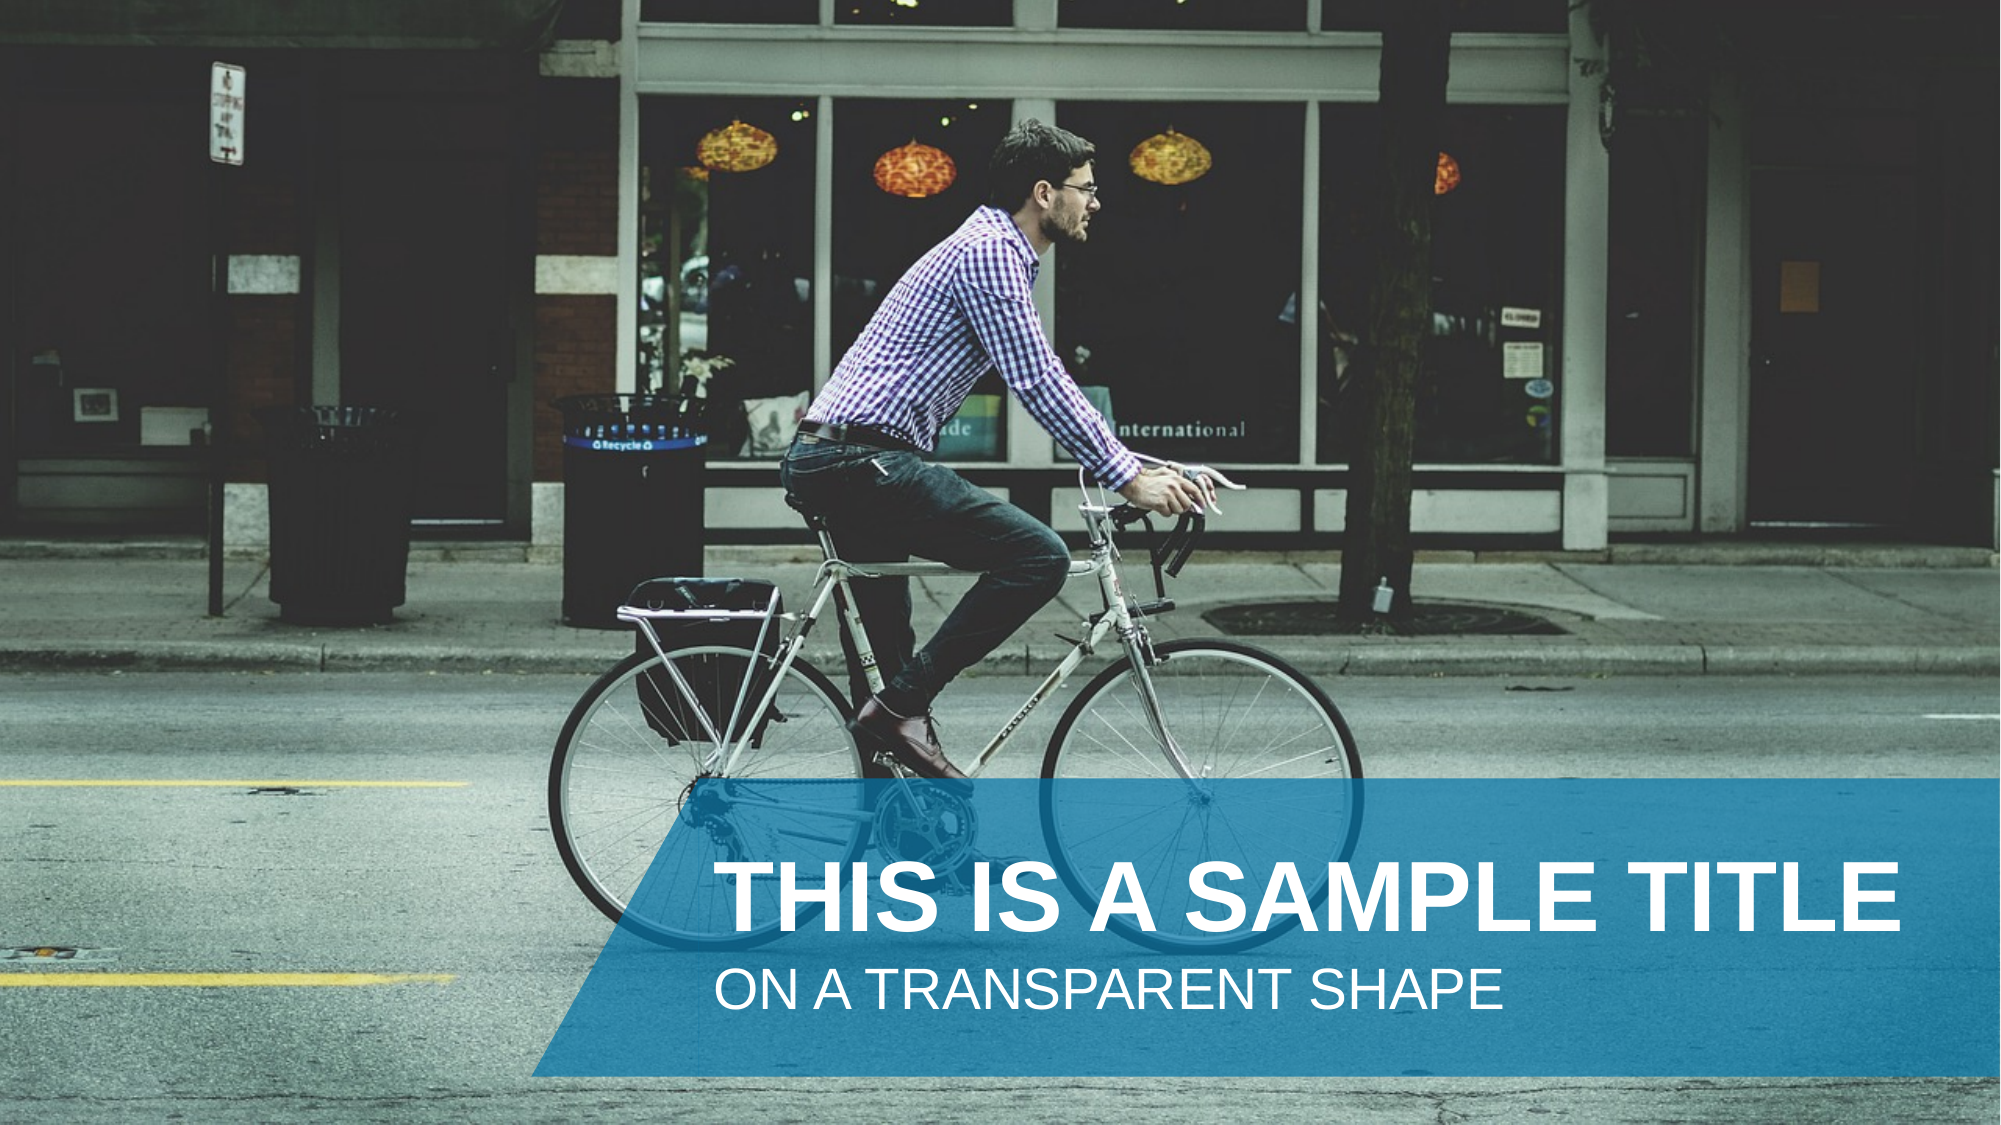

This is a sample TITLE
ON A TRANSPARENT SHAPE